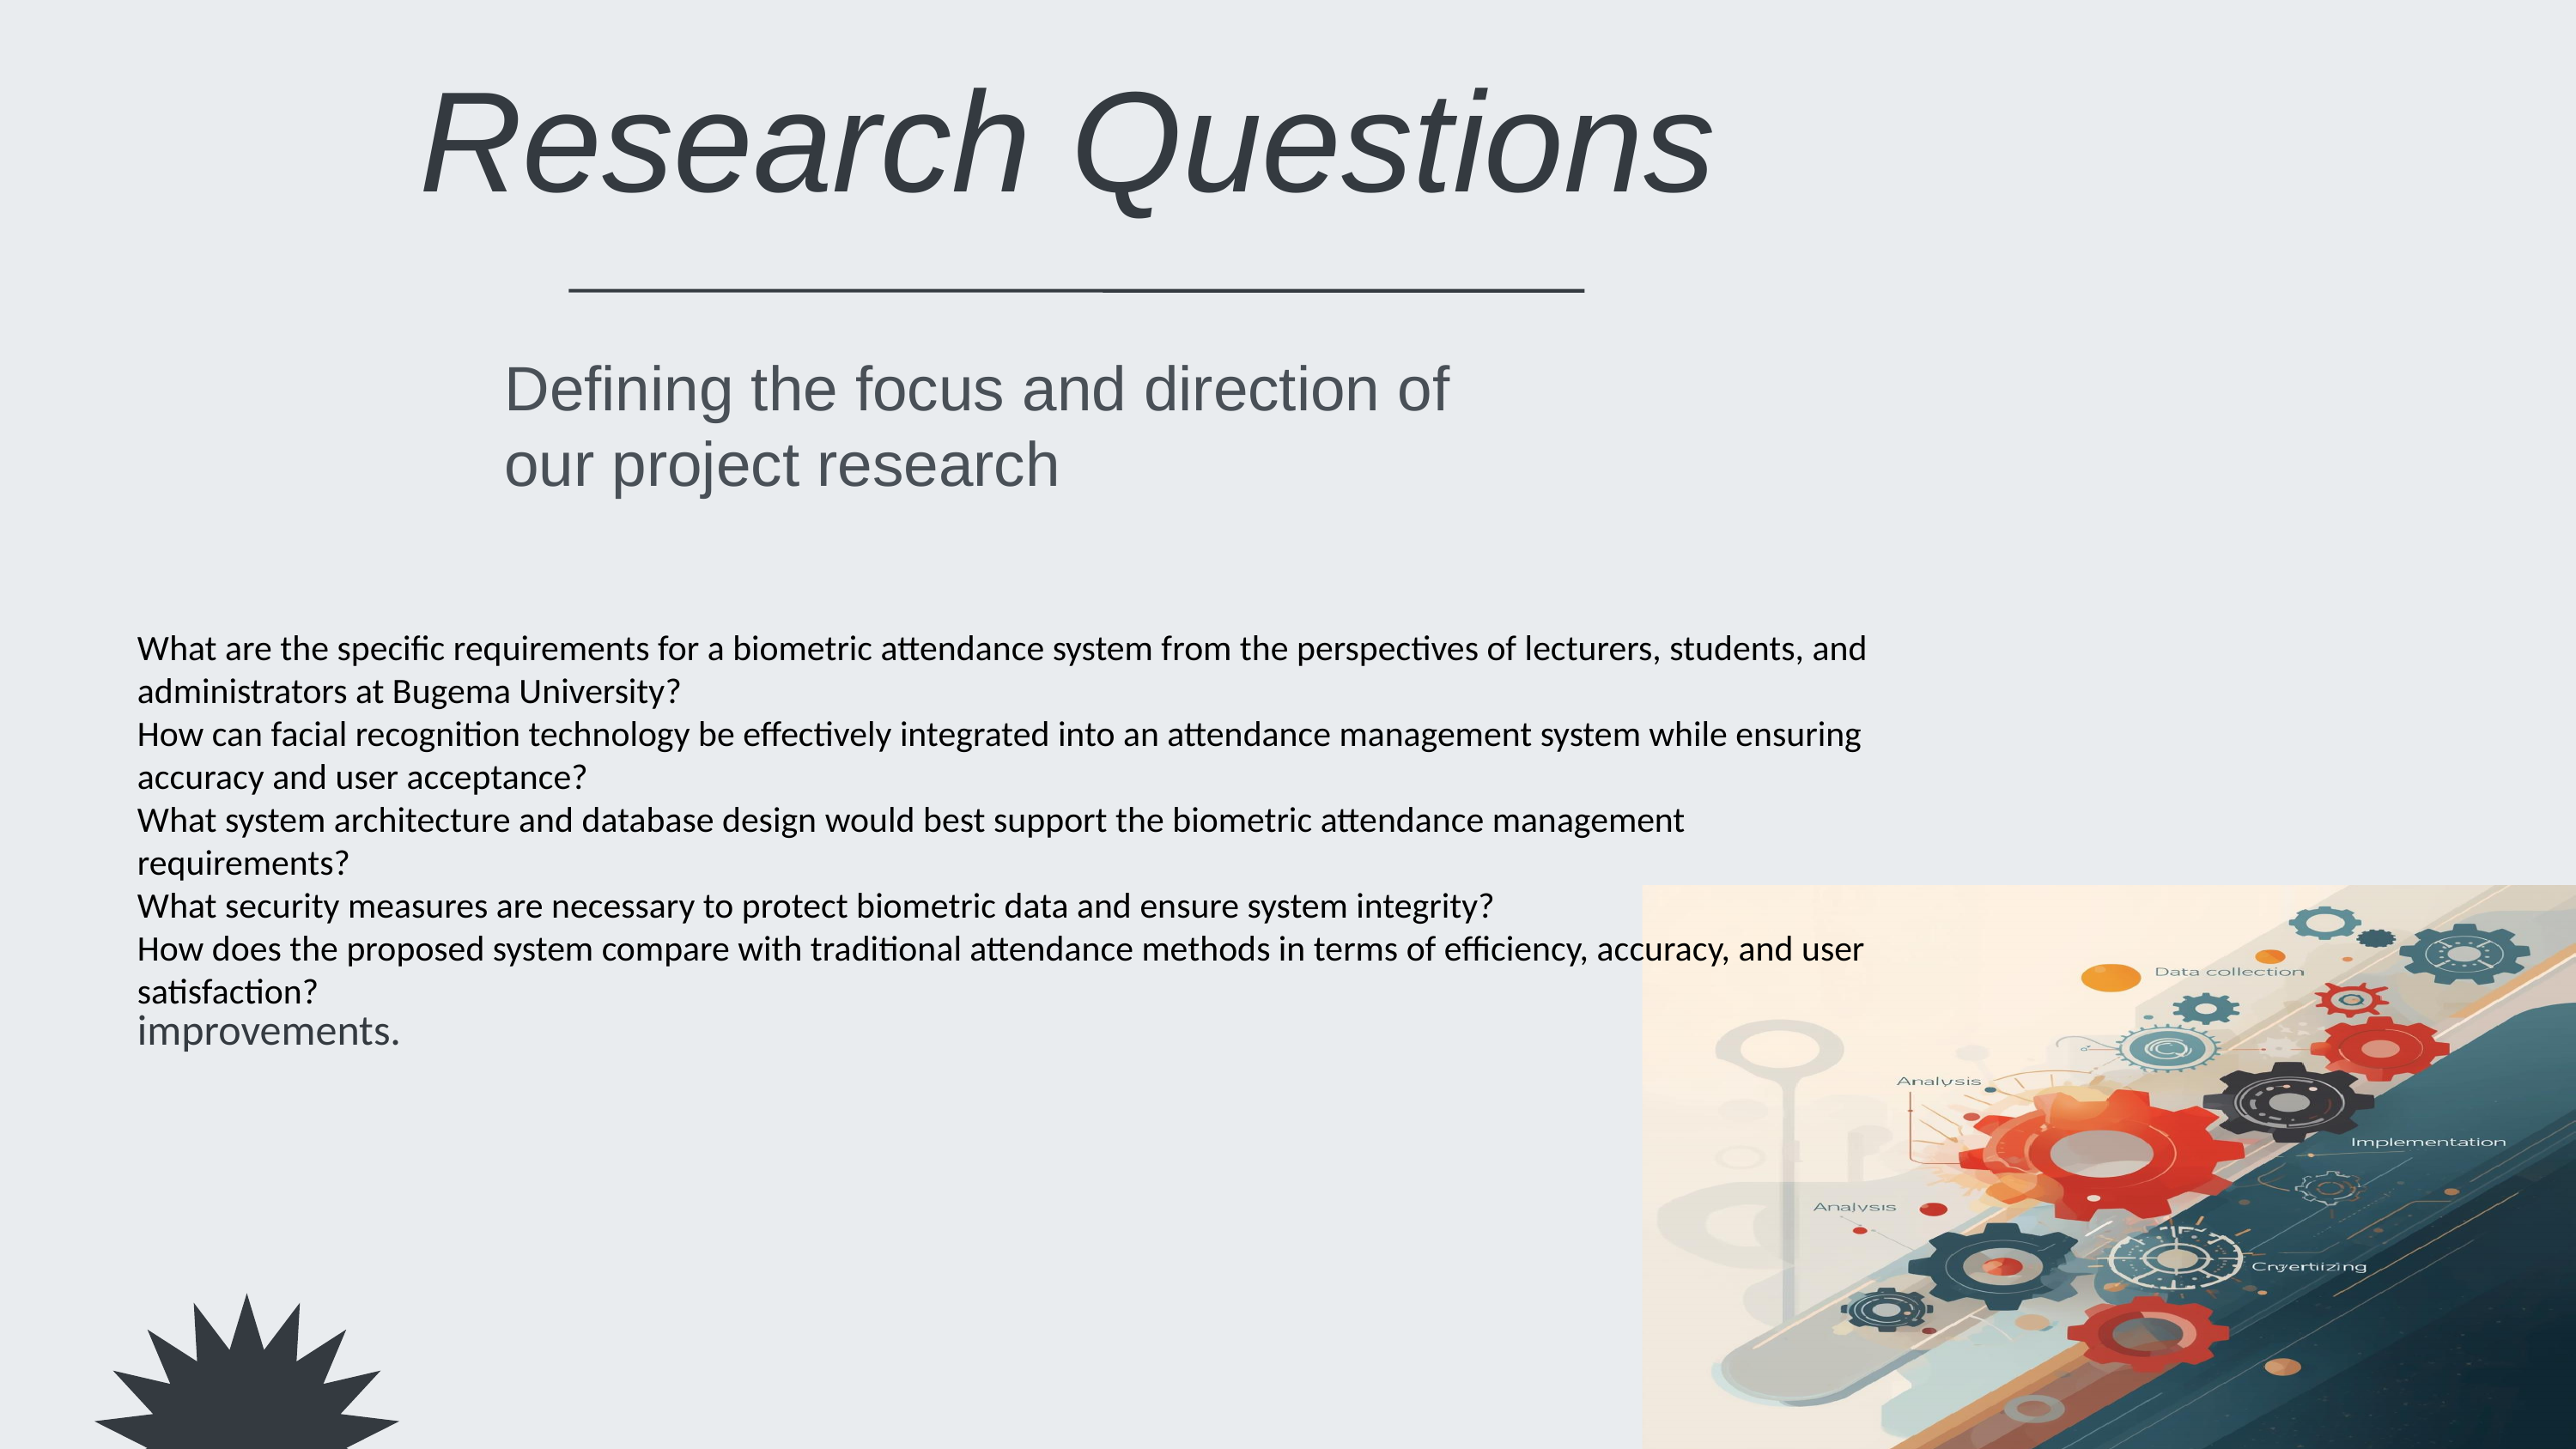

Research Questions

Defining the focus and direction of our project research
What are the specific requirements for a biometric attendance system from the perspectives of lecturers, students, and administrators at Bugema University?
How can facial recognition technology be effectively integrated into an attendance management system while ensuring accuracy and user acceptance?
What system architecture and database design would best support the biometric attendance management requirements?
What security measures are necessary to protect biometric data and ensure system integrity?
How does the proposed system compare with traditional attendance methods in terms of efficiency, accuracy, and user satisfaction?
improvements.